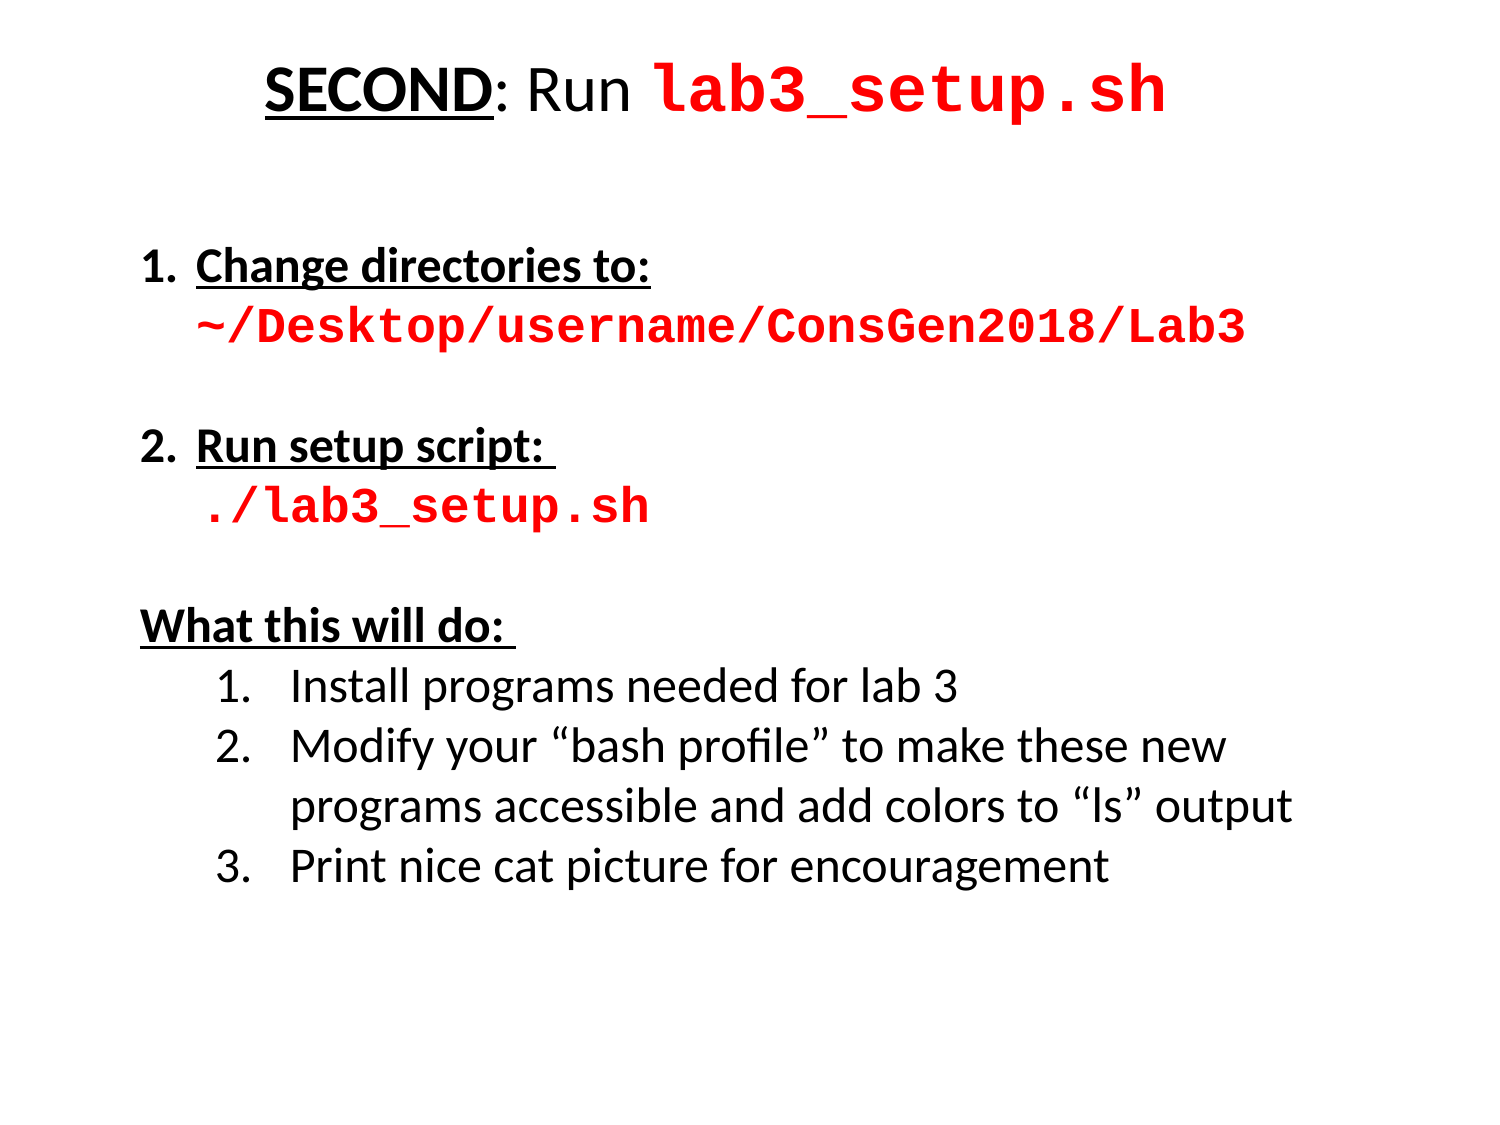

SECOND: Run lab3_setup.sh
Change directories to: ~/Desktop/username/ConsGen2018/Lab3

Run setup script:
  ./lab3_setup.sh

What this will do:
Install programs needed for lab 3
Modify your “bash profile” to make these new programs accessible and add colors to “ls” output
Print nice cat picture for encouragement